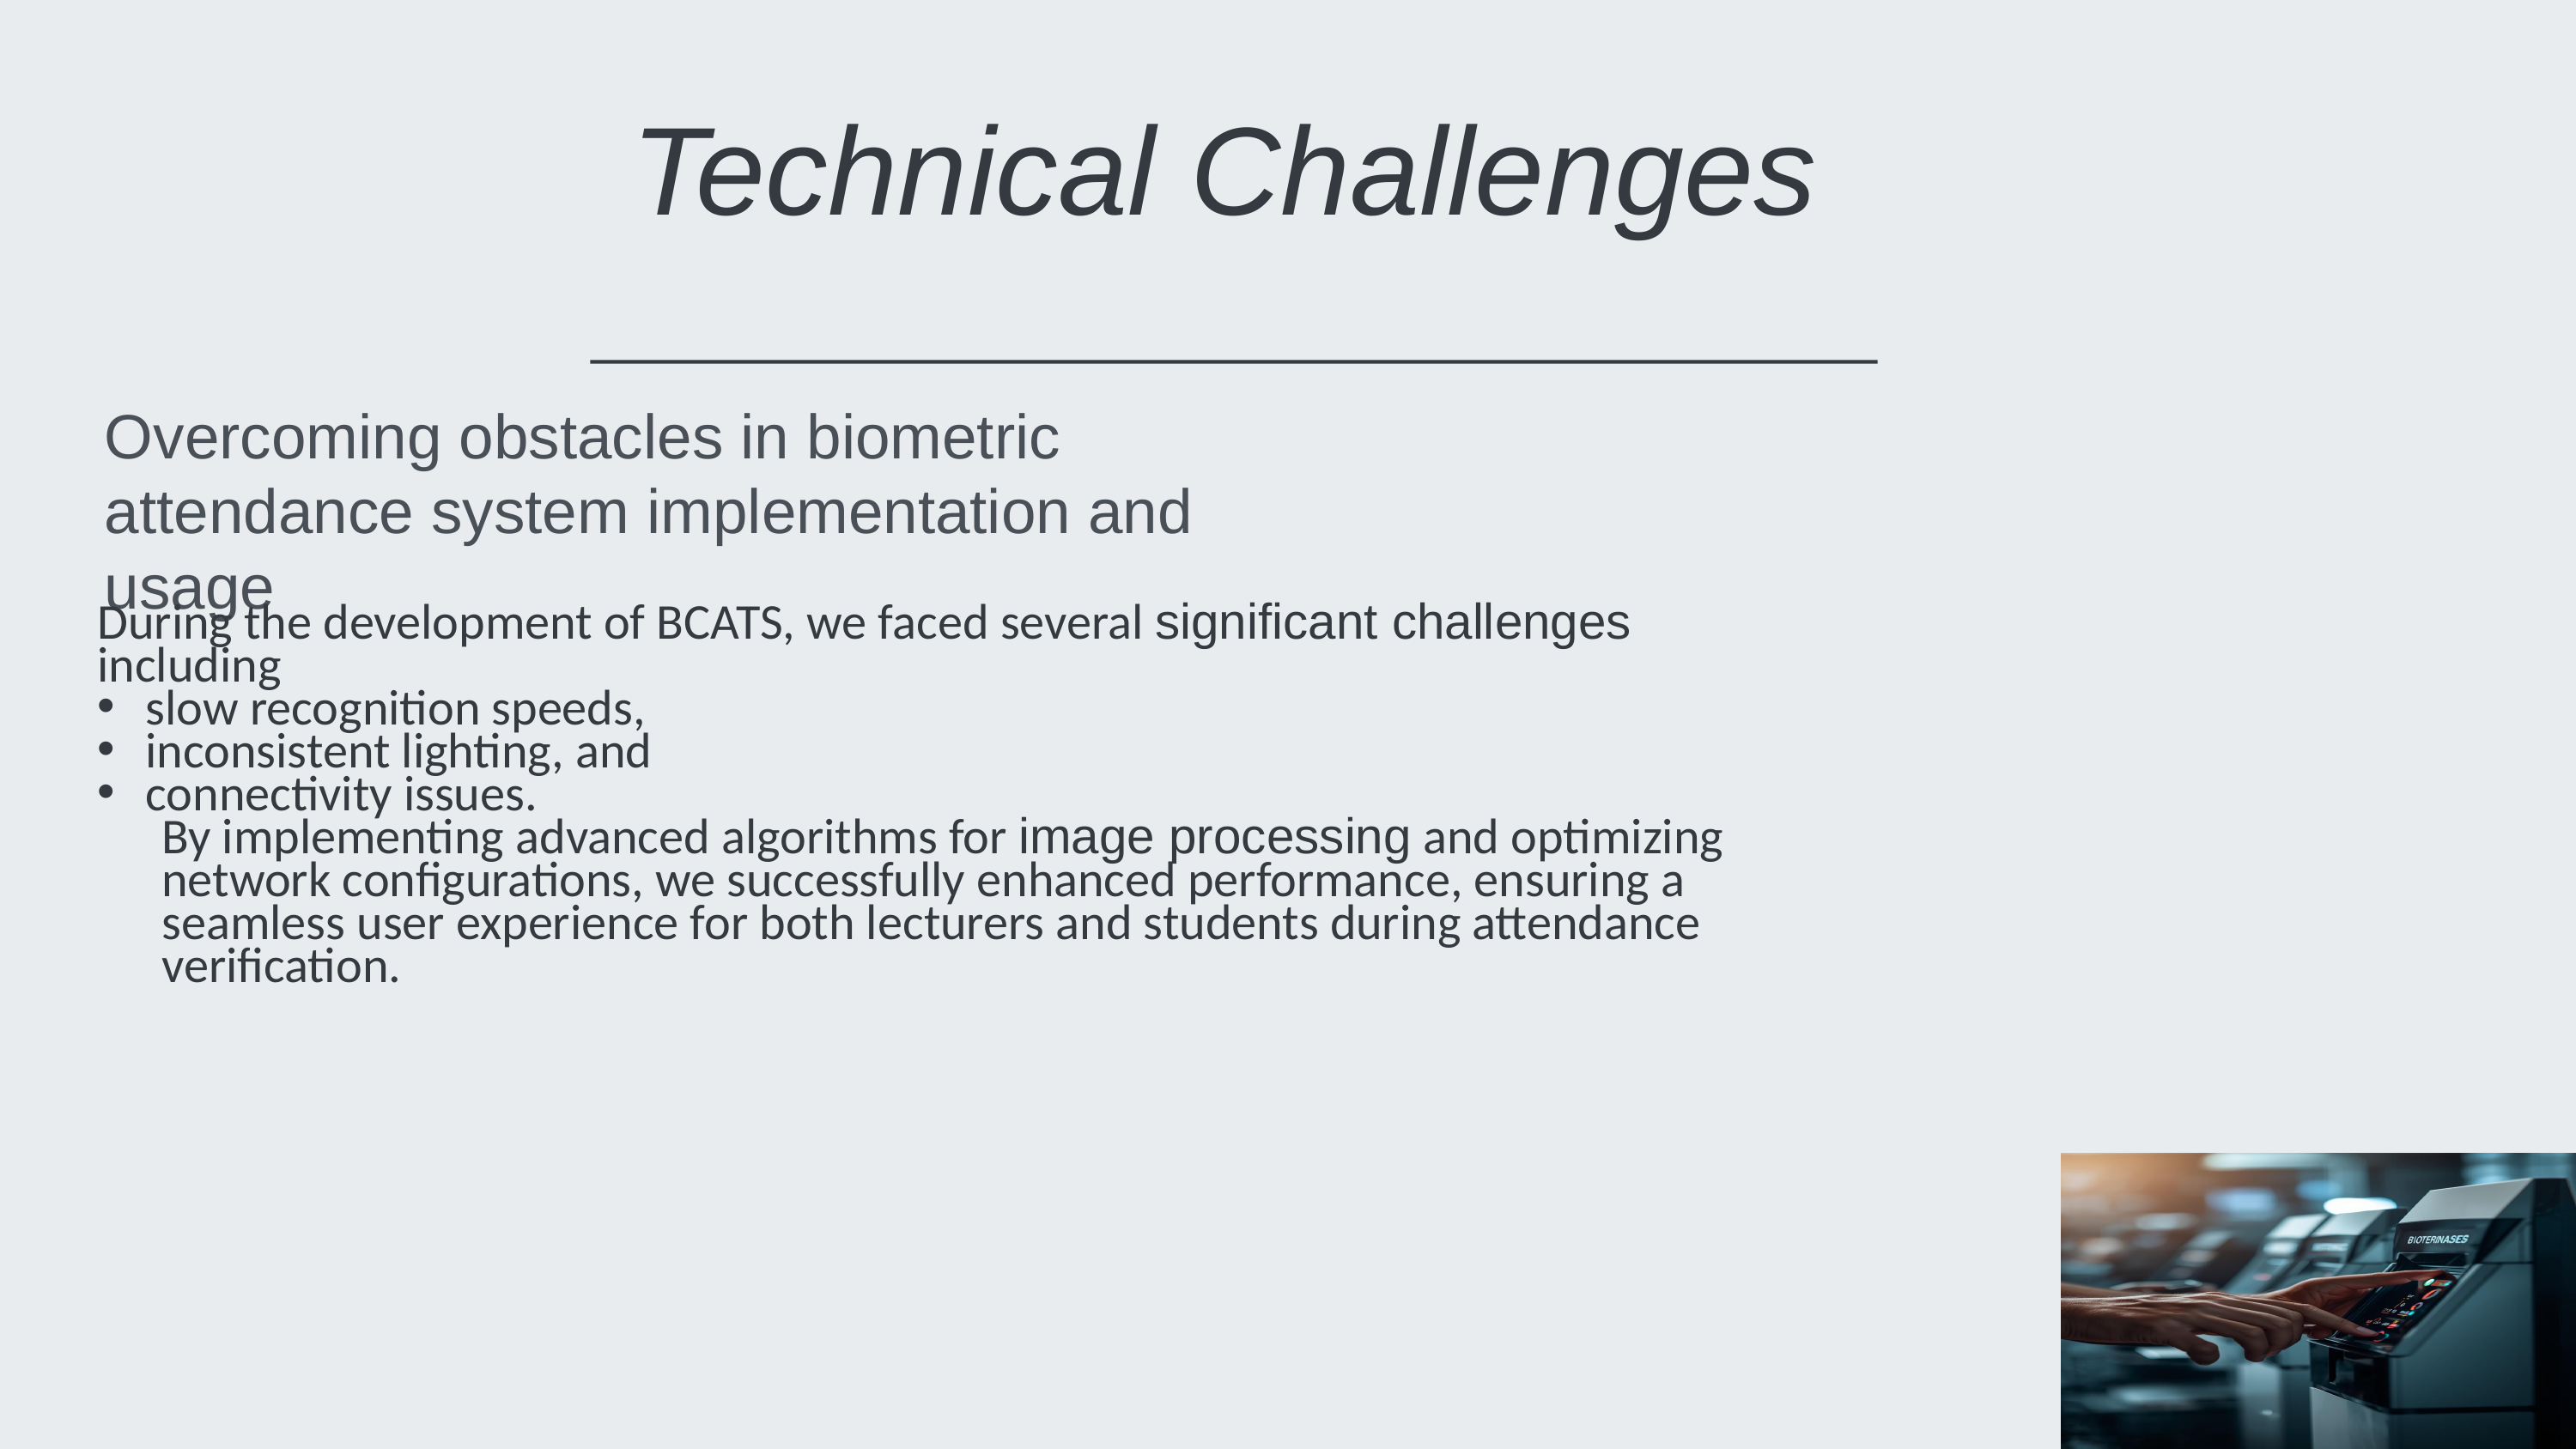

Technical Challenges

Overcoming obstacles in biometric attendance system implementation and usage
During the development of BCATS, we faced several significant challenges including
slow recognition speeds,
inconsistent lighting, and
connectivity issues.
By implementing advanced algorithms for image processing and optimizing network configurations, we successfully enhanced performance, ensuring a seamless user experience for both lecturers and students during attendance verification.